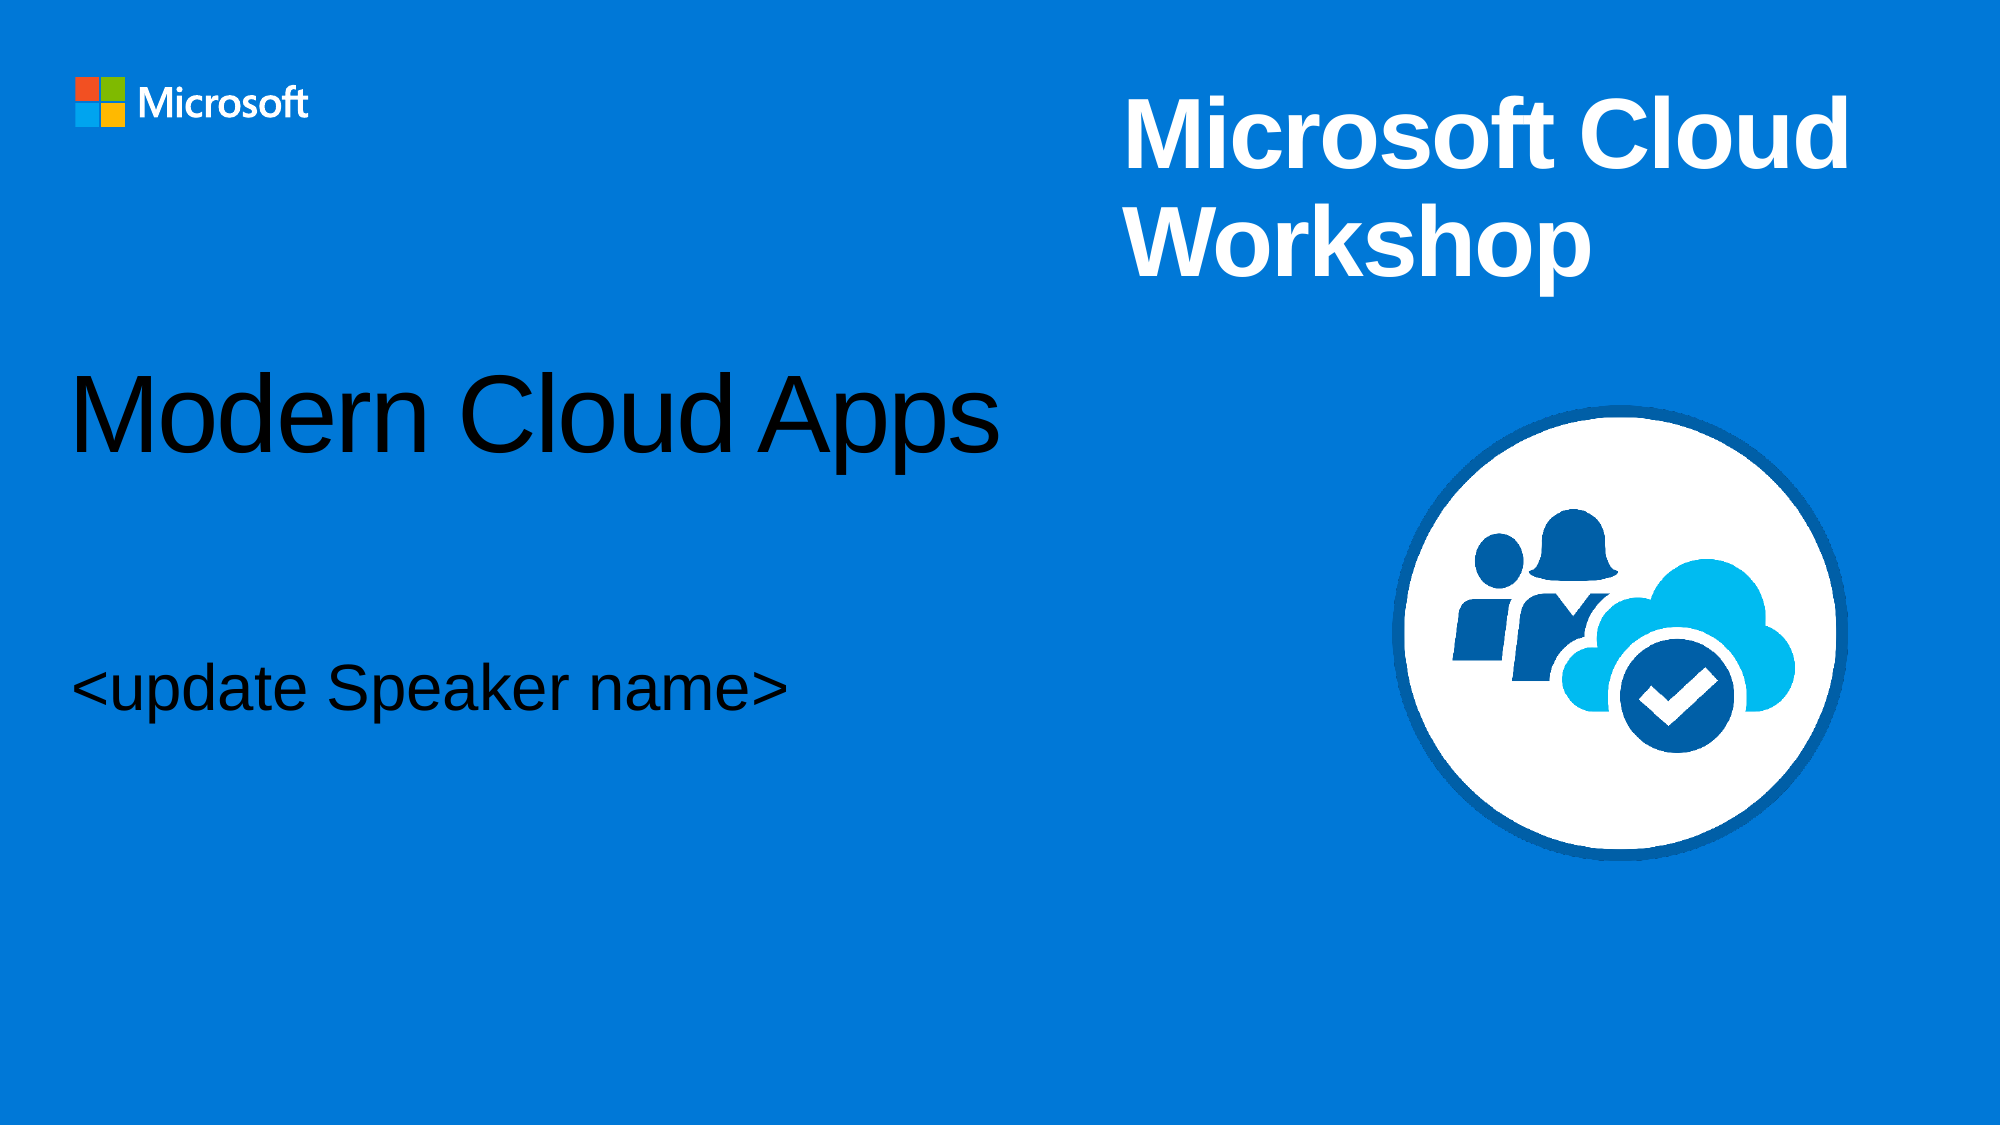

# Modern Cloud Apps
<update Speaker name>